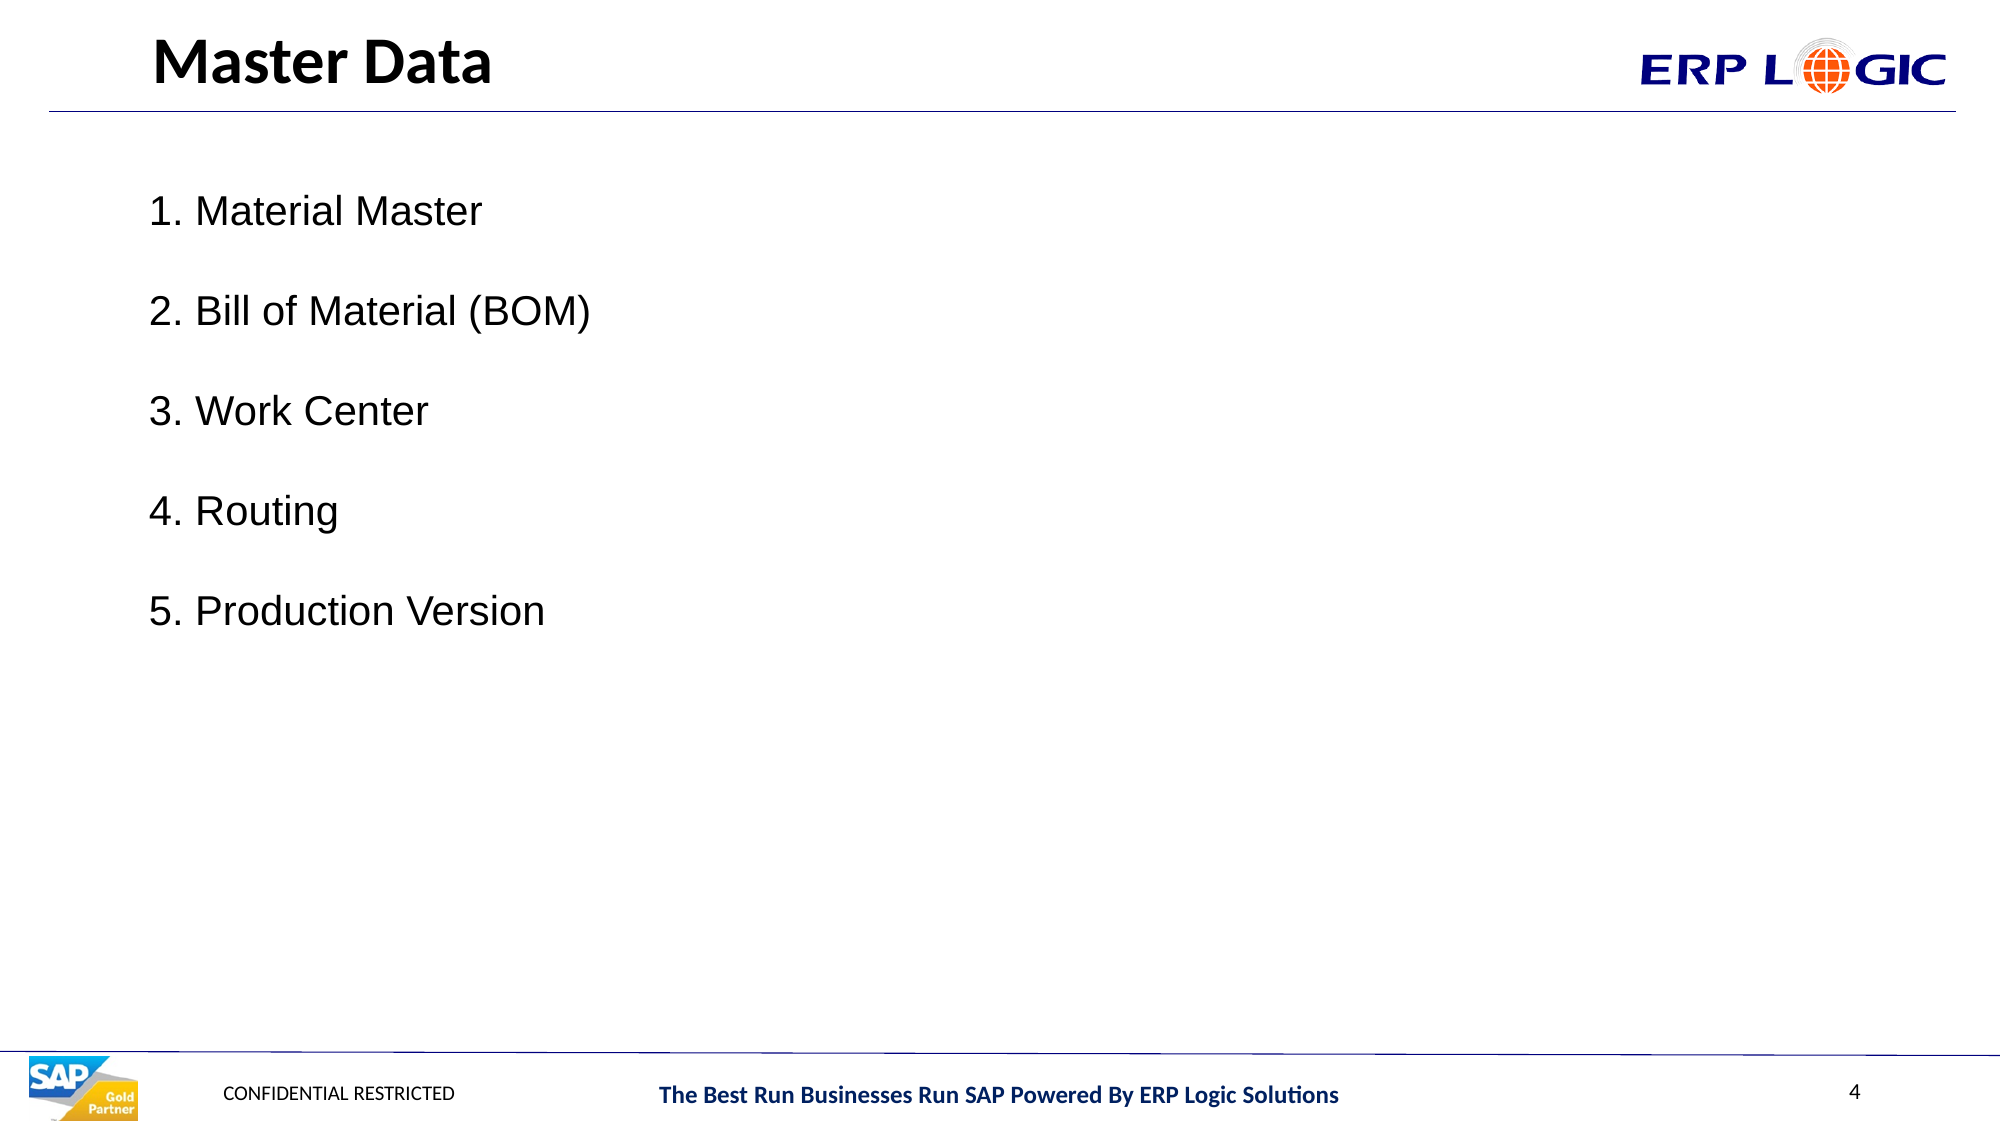

# Master Data
1. Material Master

2. Bill of Material (BOM)

3. Work Center

4. Routing

5. Production Version